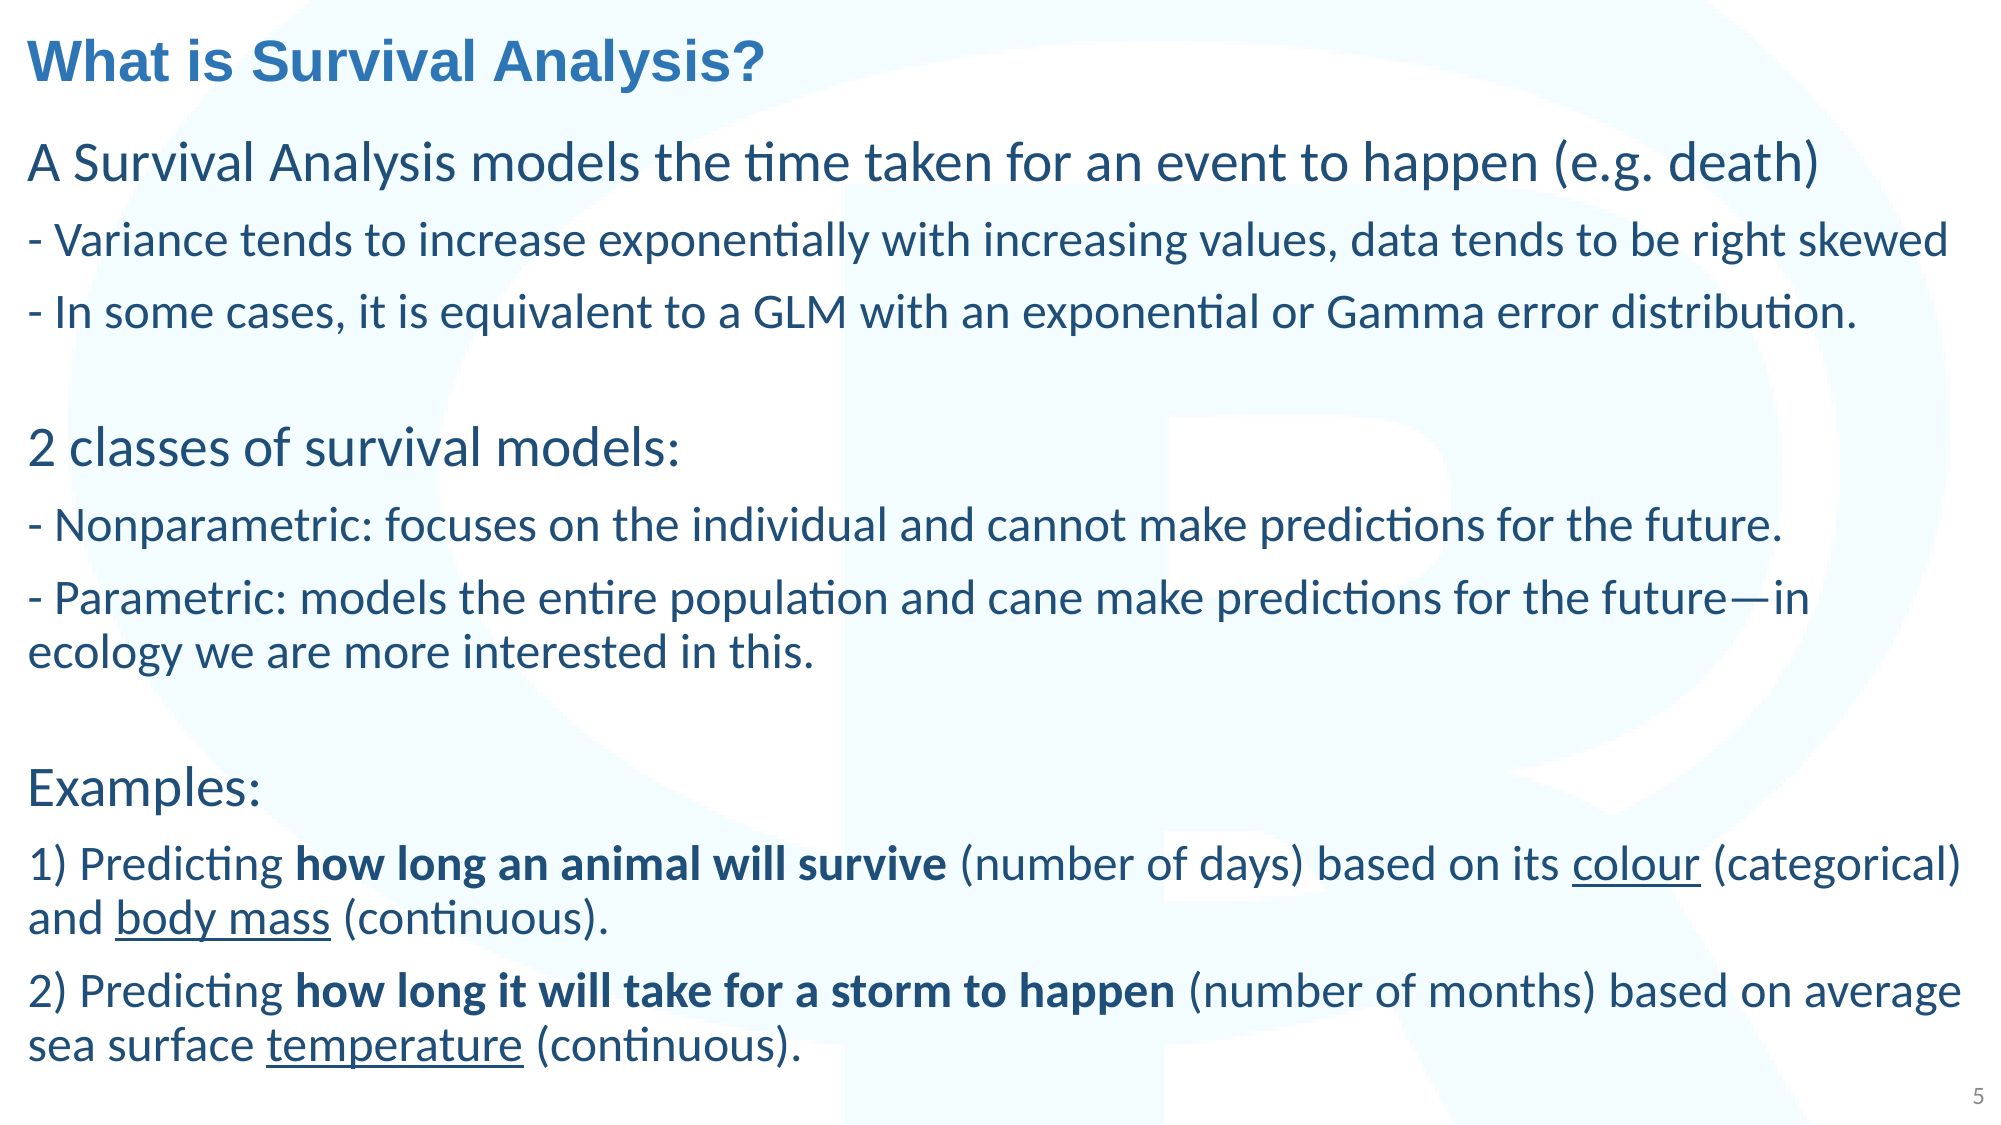

# What is Survival Analysis?
A Survival Analysis models the time taken for an event to happen (e.g. death)
- Variance tends to increase exponentially with increasing values, data tends to be right skewed
- In some cases, it is equivalent to a GLM with an exponential or Gamma error distribution.

2 classes of survival models:
- Nonparametric: focuses on the individual and cannot make predictions for the future.
- Parametric: models the entire population and cane make predictions for the future—in ecology we are more interested in this.

Examples:
1) Predicting how long an animal will survive (number of days) based on its colour (categorical) and body mass (continuous).
2) Predicting how long it will take for a storm to happen (number of months) based on average sea surface temperature (continuous).
5